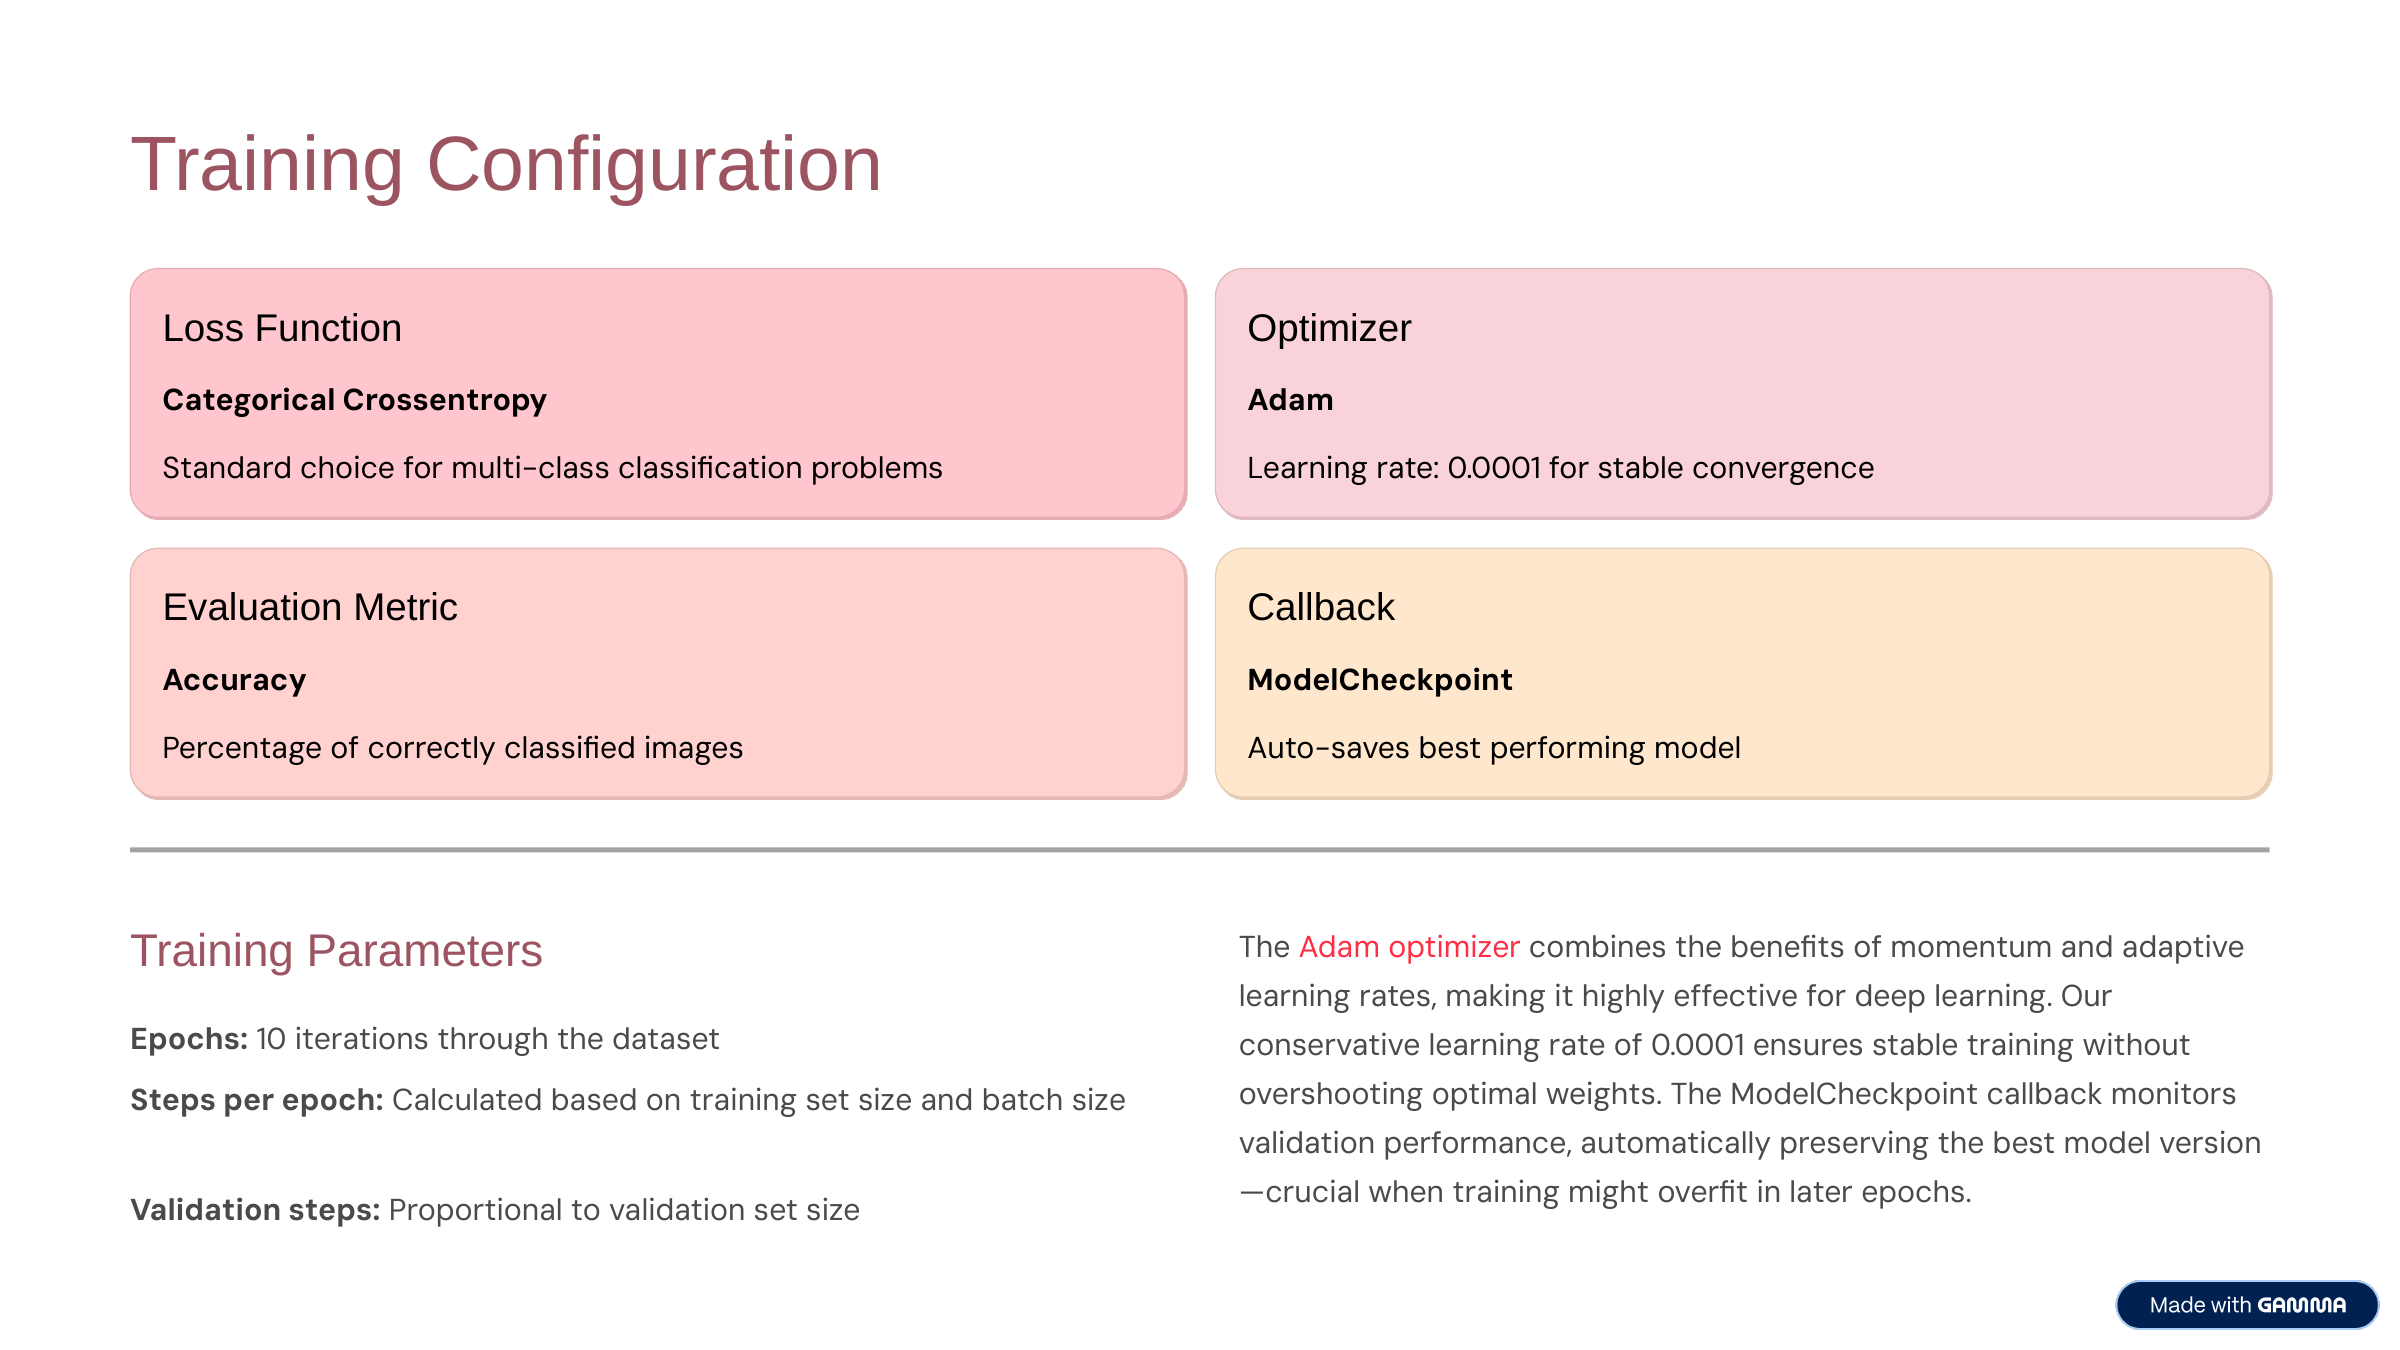

Training Configuration

Loss Function
Optimizer
Categorical Crossentropy
Adam
Standard choice for multi-class classification problems
Learning rate: 0.0001 for stable convergence

Evaluation Metric
Callback
Accuracy
ModelCheckpoint
Percentage of correctly classified images
Auto-saves best performing model

The Adam optimizer combines the benefits of momentum and adaptive learning rates, making it highly effective for deep learning. Our conservative learning rate of 0.0001 ensures stable training without overshooting optimal weights. The ModelCheckpoint callback monitors validation performance, automatically preserving the best model version—crucial when training might overfit in later epochs.
Training Parameters
Epochs: 10 iterations through the dataset
Steps per epoch: Calculated based on training set size and batch size
Validation steps: Proportional to validation set size